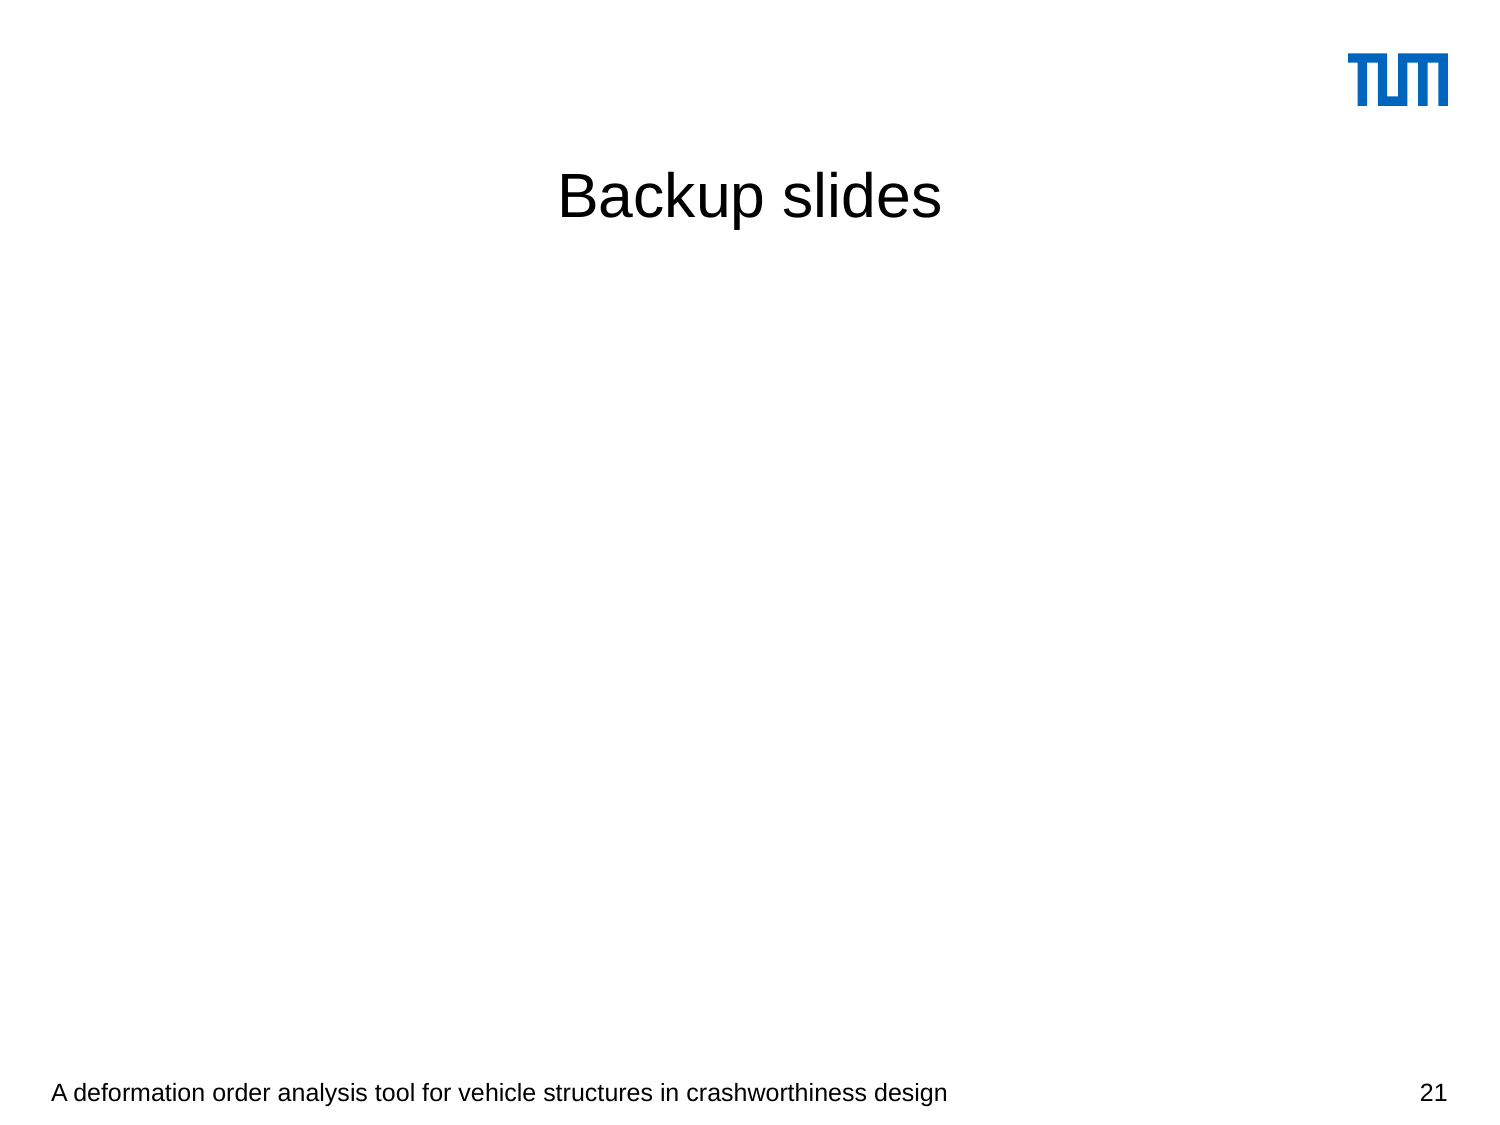

# Backup slides

A deformation order analysis tool for vehicle structures in crashworthiness design
21